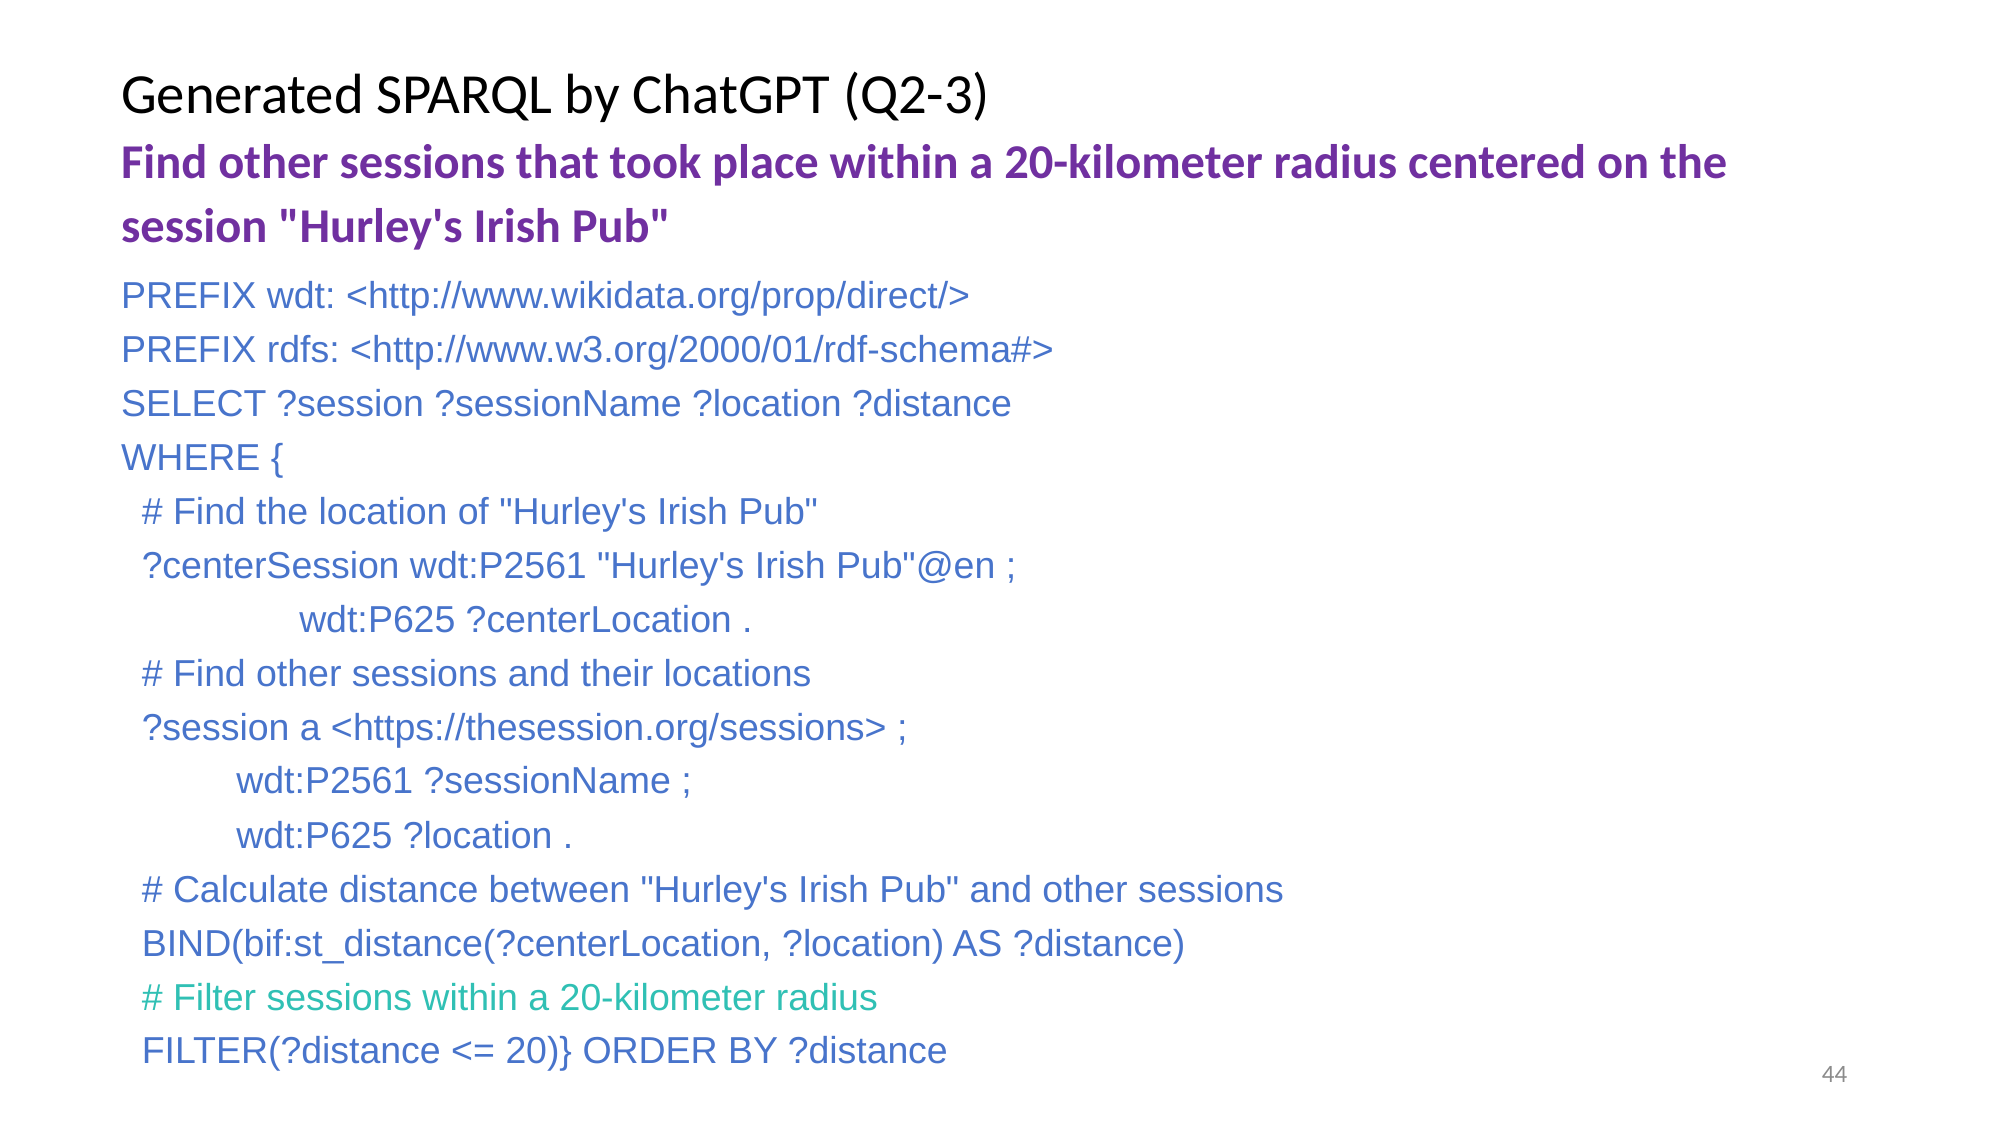

# Generated SPARQL by ChatGPT (Q2-3) Find other sessions that took place within a 20-kilometer radius centered on the session "Hurley's Irish Pub"
PREFIX wdt: <http://www.wikidata.org/prop/direct/>
PREFIX rdfs: <http://www.w3.org/2000/01/rdf-schema#>
SELECT ?session ?sessionName ?location ?distance
WHERE {
  # Find the location of "Hurley's Irish Pub"
  ?centerSession wdt:P2561 "Hurley's Irish Pub"@en ;
                 wdt:P625 ?centerLocation .
  # Find other sessions and their locations
  ?session a <https://thesession.org/sessions> ;
           wdt:P2561 ?sessionName ;
           wdt:P625 ?location .
  # Calculate distance between "Hurley's Irish Pub" and other sessions
  BIND(bif:st_distance(?centerLocation, ?location) AS ?distance)
  # Filter sessions within a 20-kilometer radius
  FILTER(?distance <= 20)} ORDER BY ?distance
44